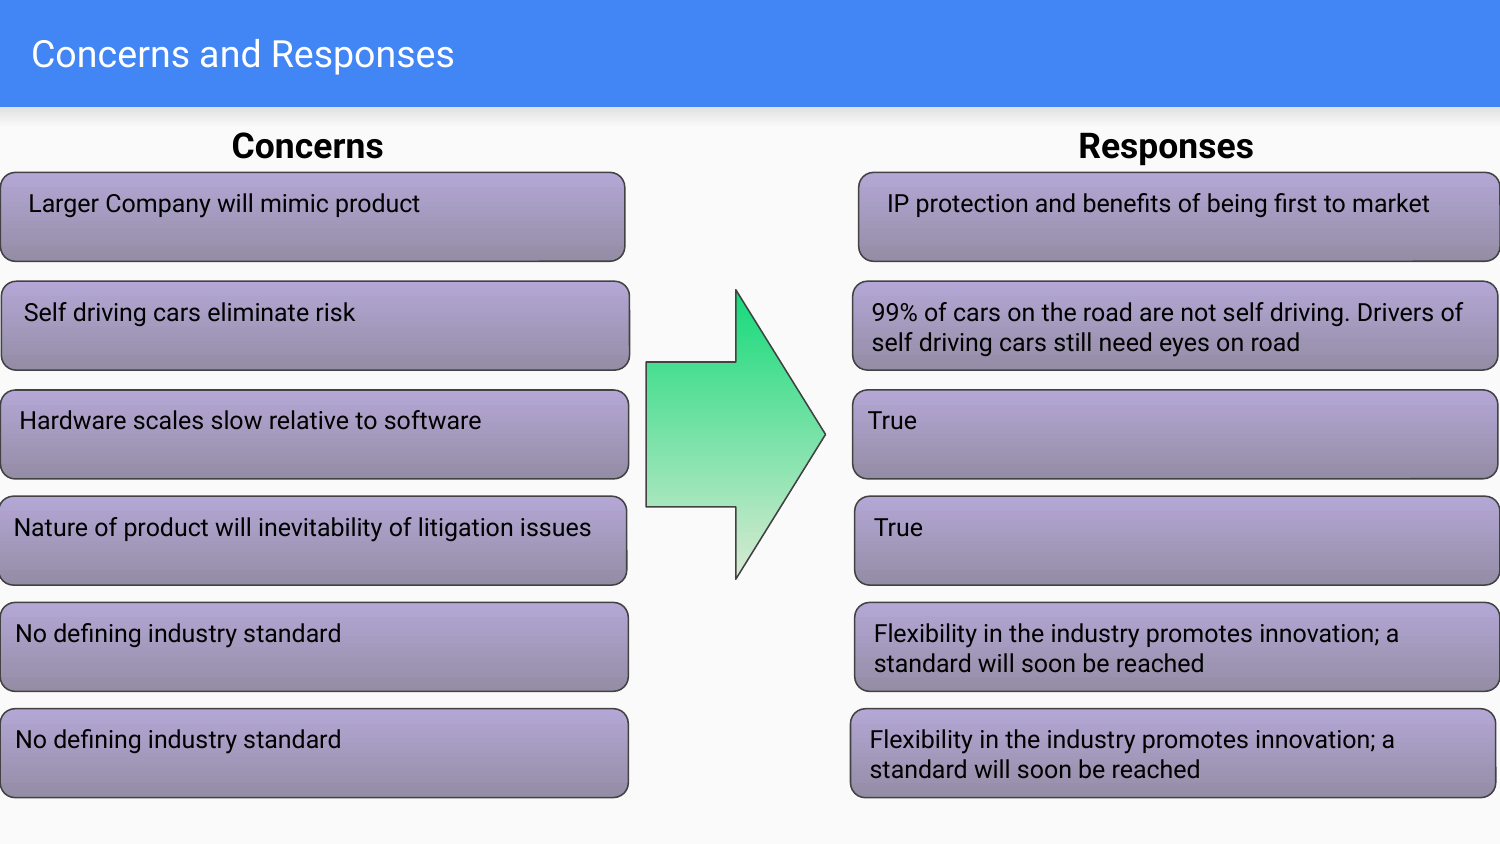

# Concerns and Responses
Concerns
Responses
Larger Company will mimic product

IP protection and benefits of being first to market

99% of cars on the road are not self driving. Drivers of self driving cars still need eyes on road

Self driving cars eliminate risk

True

Hardware scales slow relative to software

Nature of product will inevitability of litigation issues

True

No defining industry standard

Flexibility in the industry promotes innovation; a standard will soon be reached

No defining industry standard

Flexibility in the industry promotes innovation; a standard will soon be reached